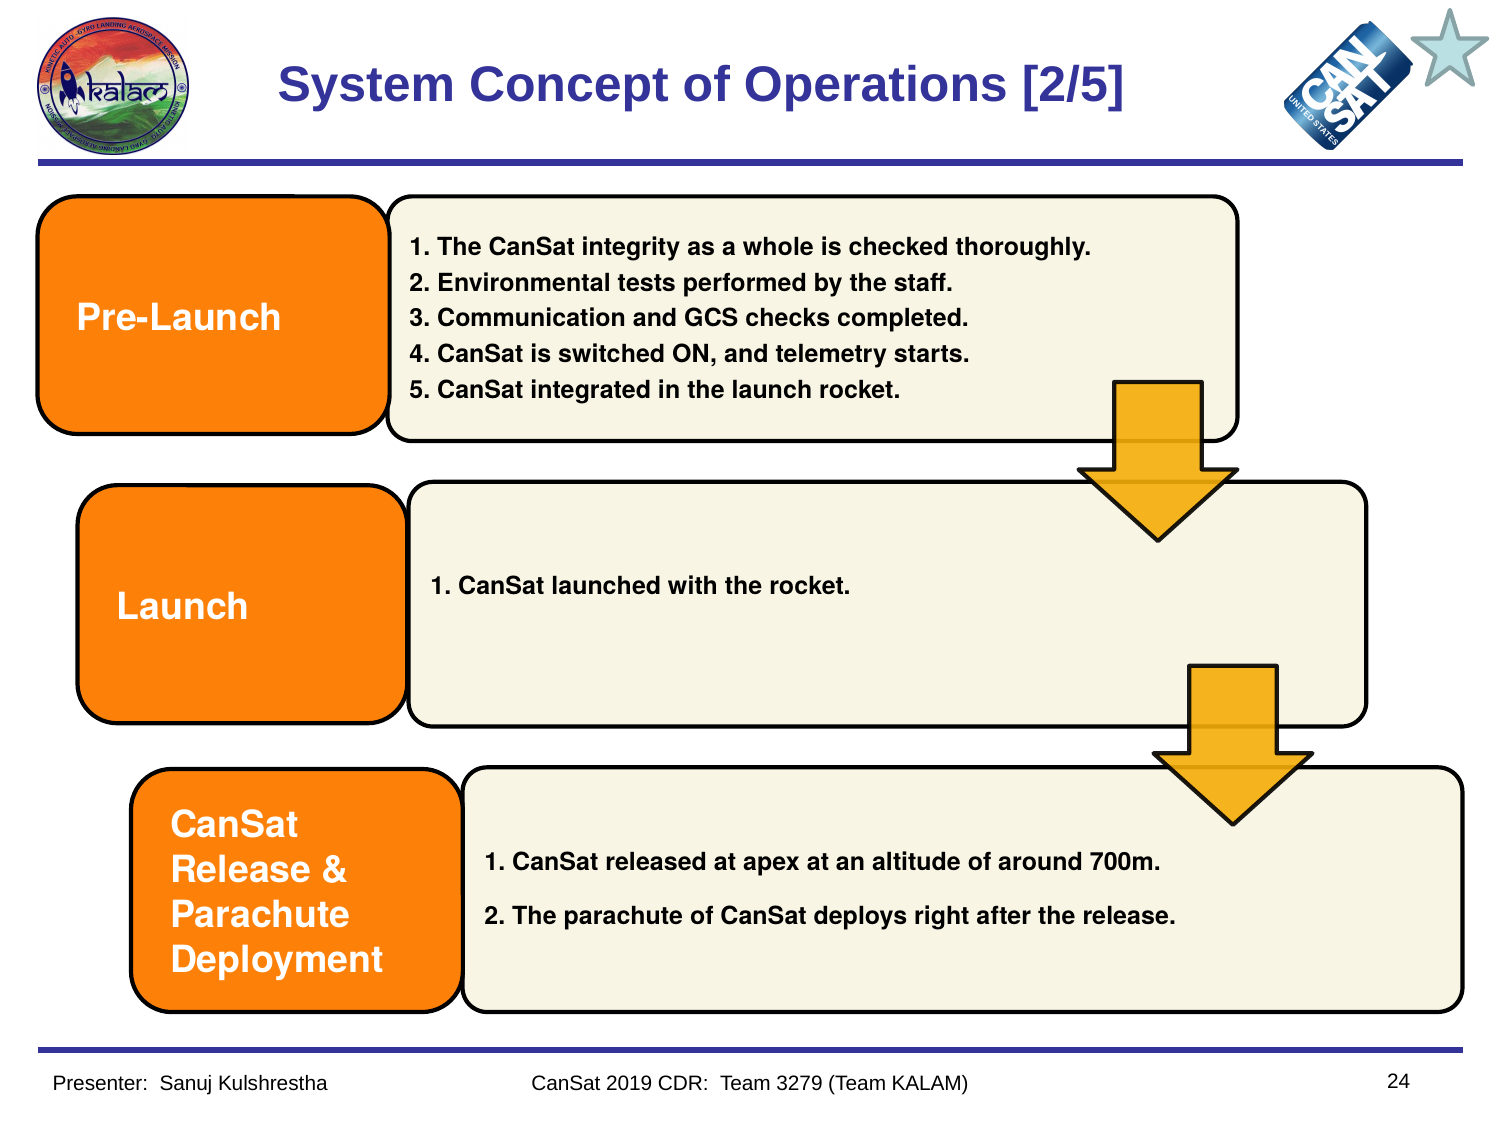

# System Concept of Operations [2/5]
1. The CanSat integrity as a whole is checked thoroughly.
2. Environmental tests performed by the staff.
3. Communication and GCS checks completed.
4. CanSat is switched ON, and telemetry starts.
5. CanSat integrated in the launch rocket.
1. CanSat launched with the rocket.

1. CanSat released at apex at an altitude of around 700m.
2. The parachute of CanSat deploys right after the release.

Pre-Launch
Launch
CanSat Release & Parachute Deployment
24
Presenter:  Sanuj Kulshrestha
CanSat 2019 CDR:  Team 3279 (Team KALAM)